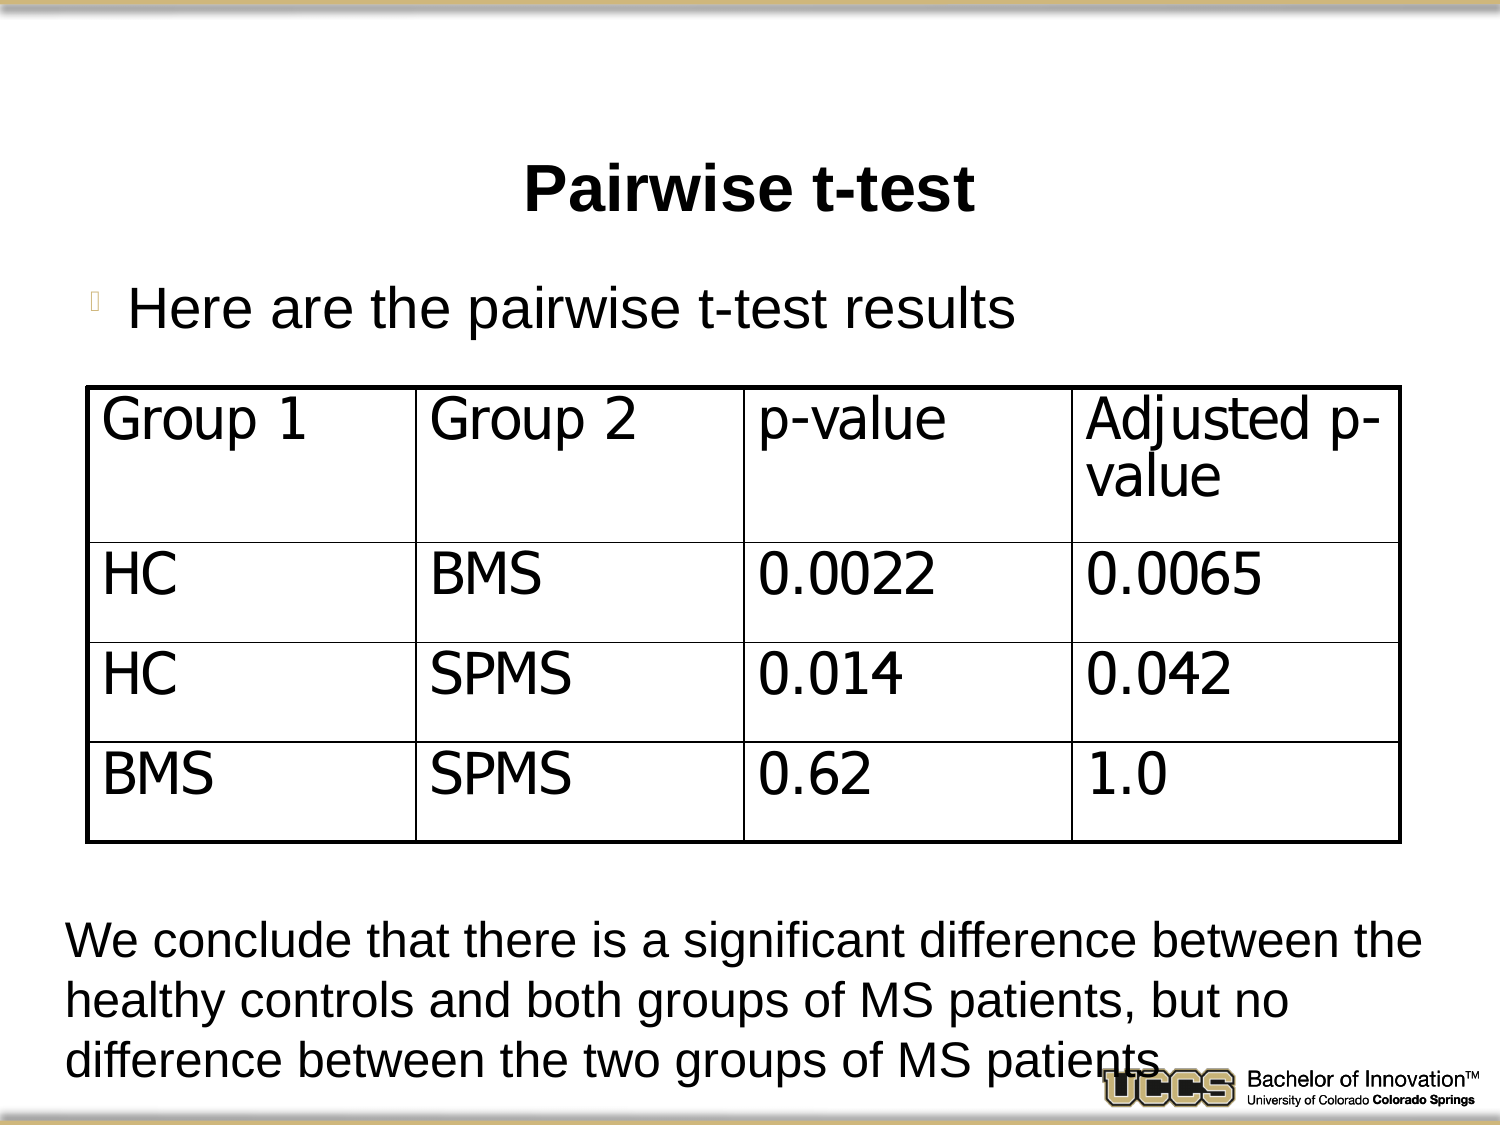

# Pairwise t-test
Here are the pairwise t-test results
| Group 1 | Group 2 | p-value | Adjusted p-value |
| --- | --- | --- | --- |
| HC | BMS | 0.0022 | 0.0065 |
| HC | SPMS | 0.014 | 0.042 |
| BMS | SPMS | 0.62 | 1.0 |
We conclude that there is a significant difference between the healthy controls and both groups of MS patients, but no difference between the two groups of MS patients